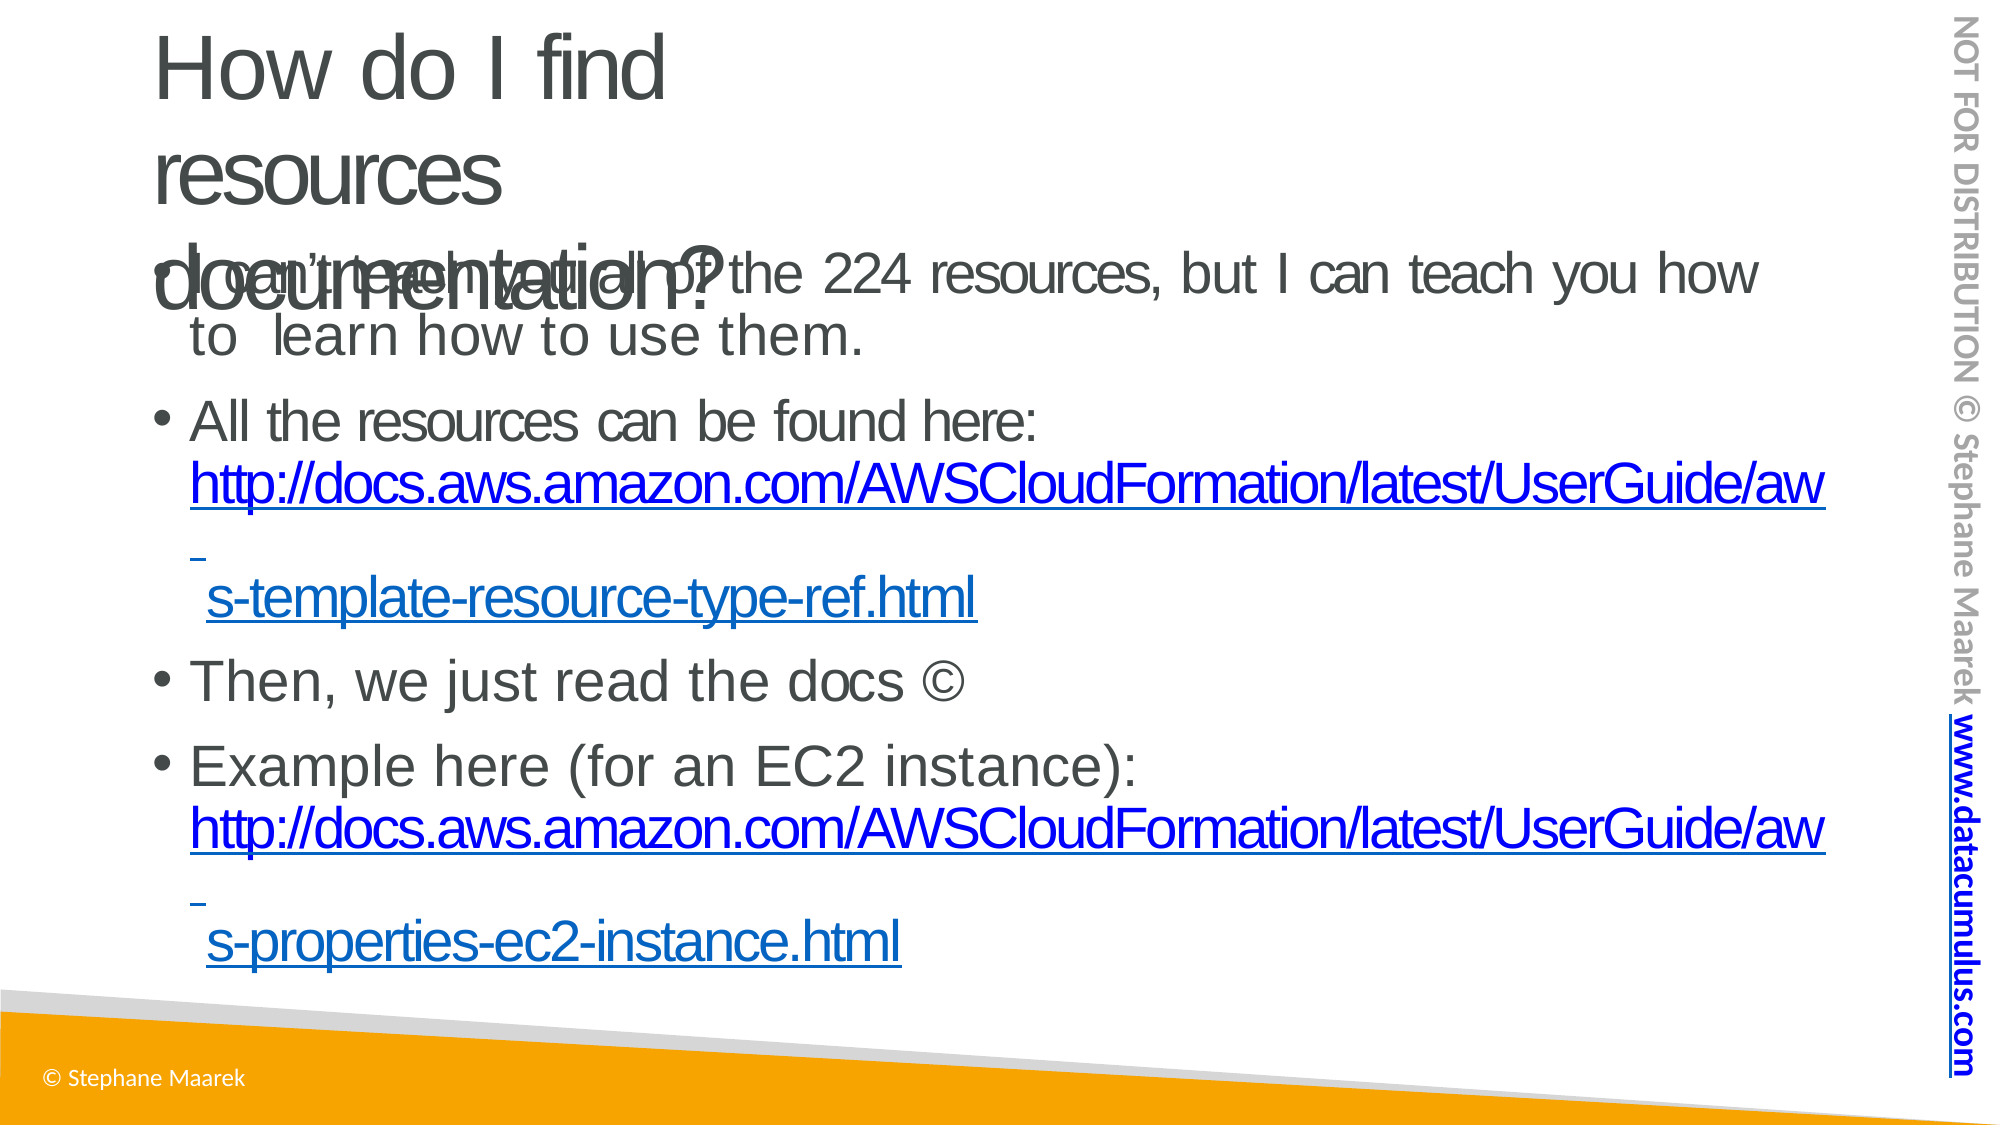

# How do I find
resources documentation?
NOT FOR DISTRIBUTION © Stephane Maarek www.datacumulus.com
I can’t teach you all of the 224 resources, but I can teach you how to  learn how to use them.
All the resources can be found here:  http://docs.aws.amazon.com/AWSCloudFormation/latest/UserGuide/aw  s-template-resource-type-ref.html
Then, we just read the docs ©
Example here (for an EC2 instance):  http://docs.aws.amazon.com/AWSCloudFormation/latest/UserGuide/aw  s-properties-ec2-instance.html
© Stephane Maarek